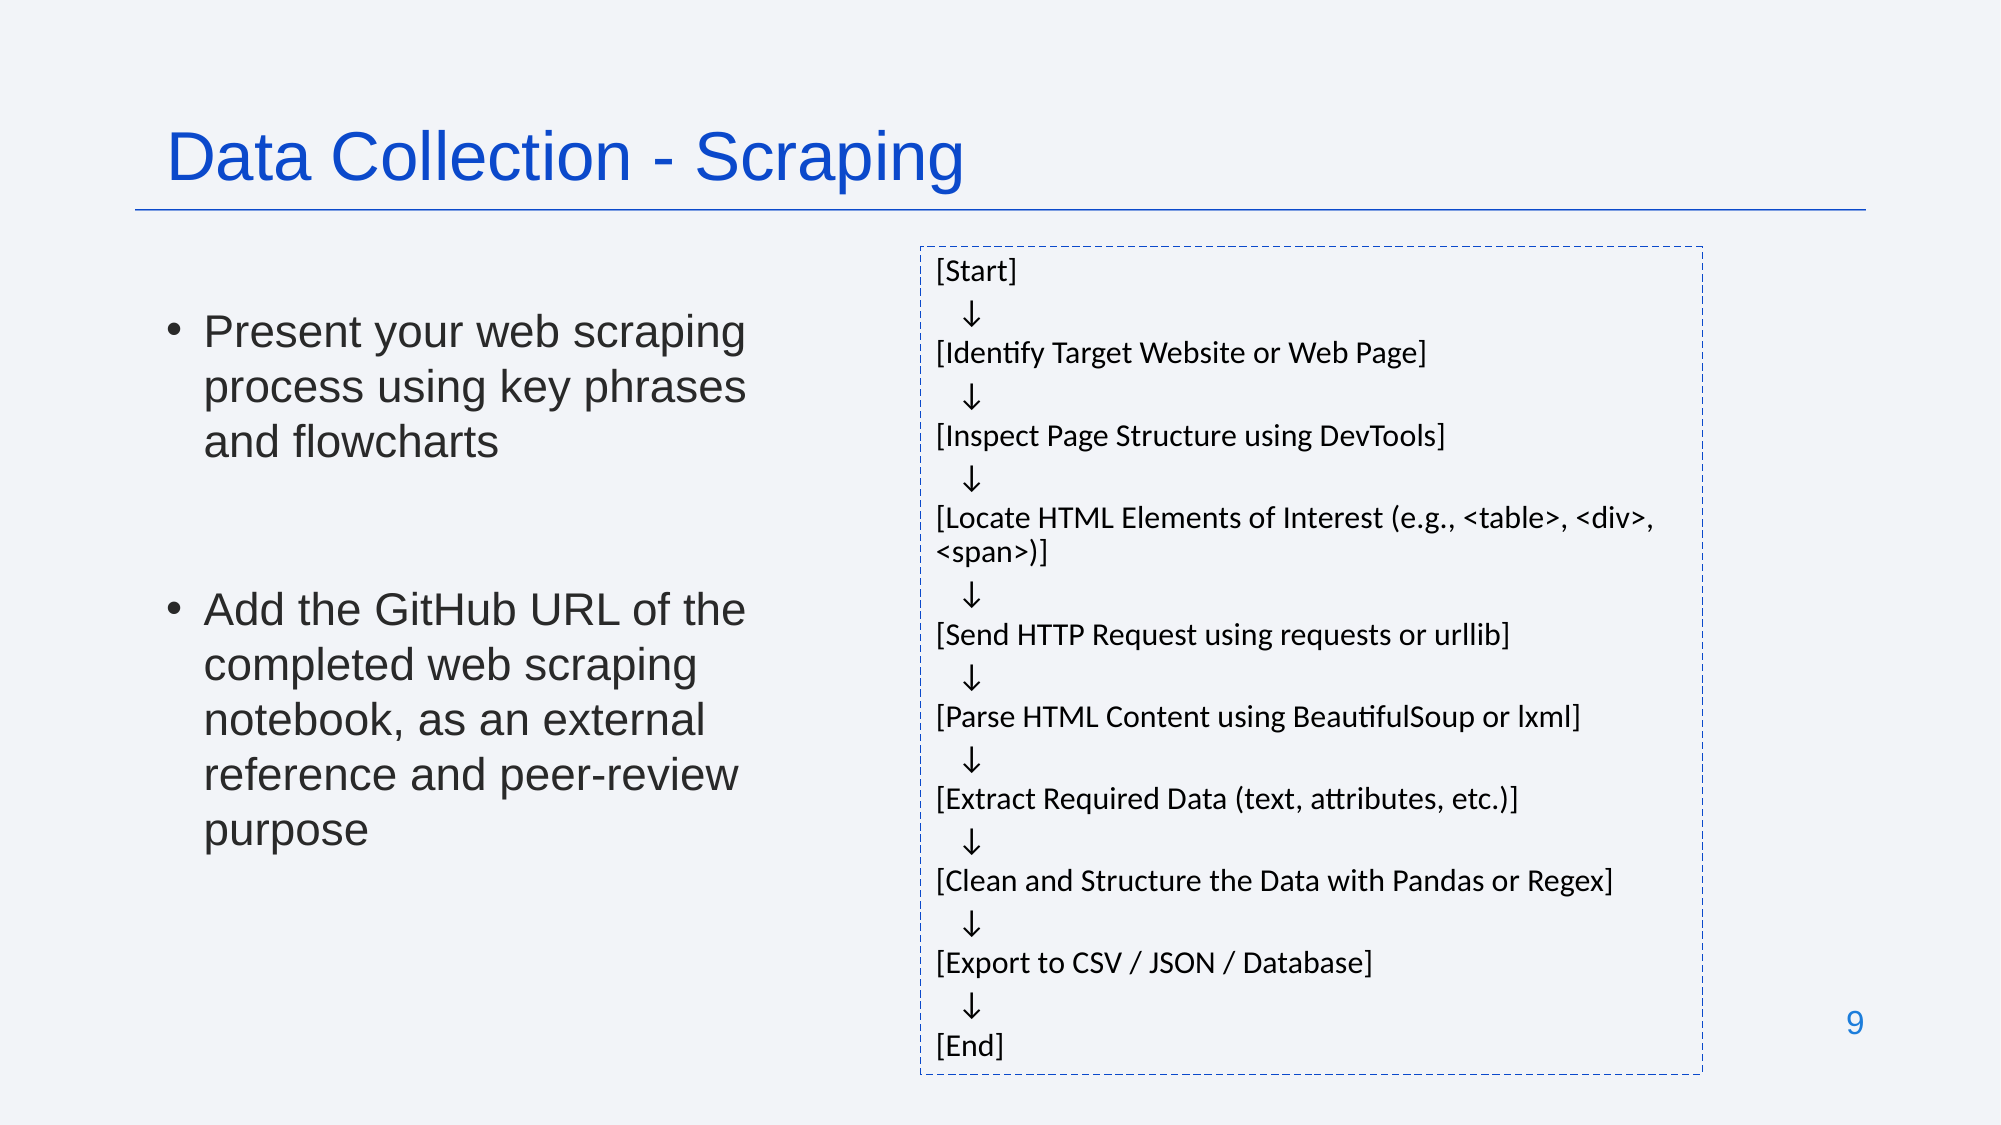

Data Collection - Scraping
[Start]
   ↓
[Identify Target Website or Web Page]
   ↓
[Inspect Page Structure using DevTools]
   ↓
[Locate HTML Elements of Interest (e.g., <table>, <div>, <span>)]
   ↓
[Send HTTP Request using requests or urllib]
   ↓
[Parse HTML Content using BeautifulSoup or lxml]
   ↓
[Extract Required Data (text, attributes, etc.)]
   ↓
[Clean and Structure the Data with Pandas or Regex]
   ↓
[Export to CSV / JSON / Database]
   ↓
[End]

Present your web scraping process using key phrases and flowcharts

Add the GitHub URL of the completed web scraping notebook, as an external reference and peer-review purpose
9